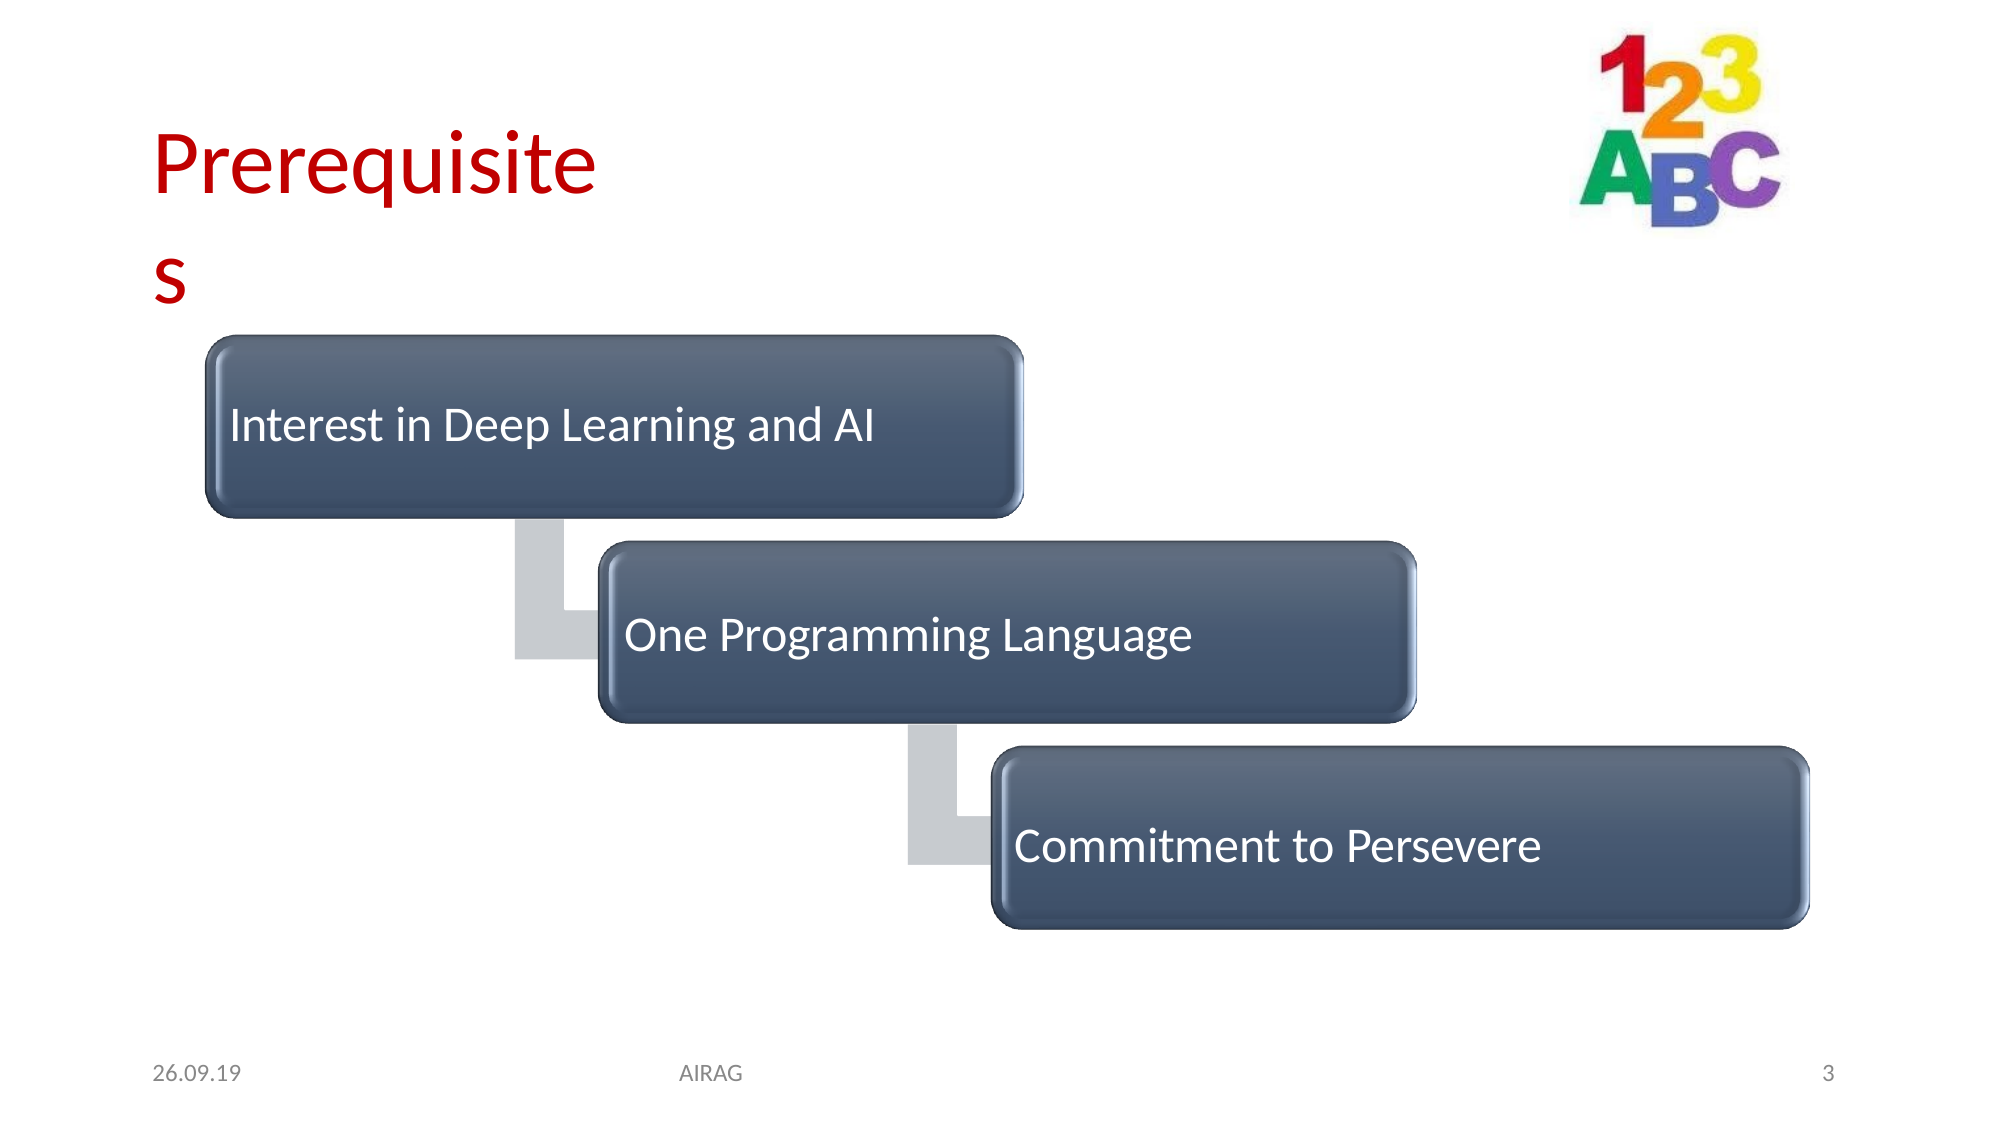

# Prerequisites

Interest in Deep Learning and AI

One Programming Language

Commitment to Persevere

26.09.19
AIRAG
3